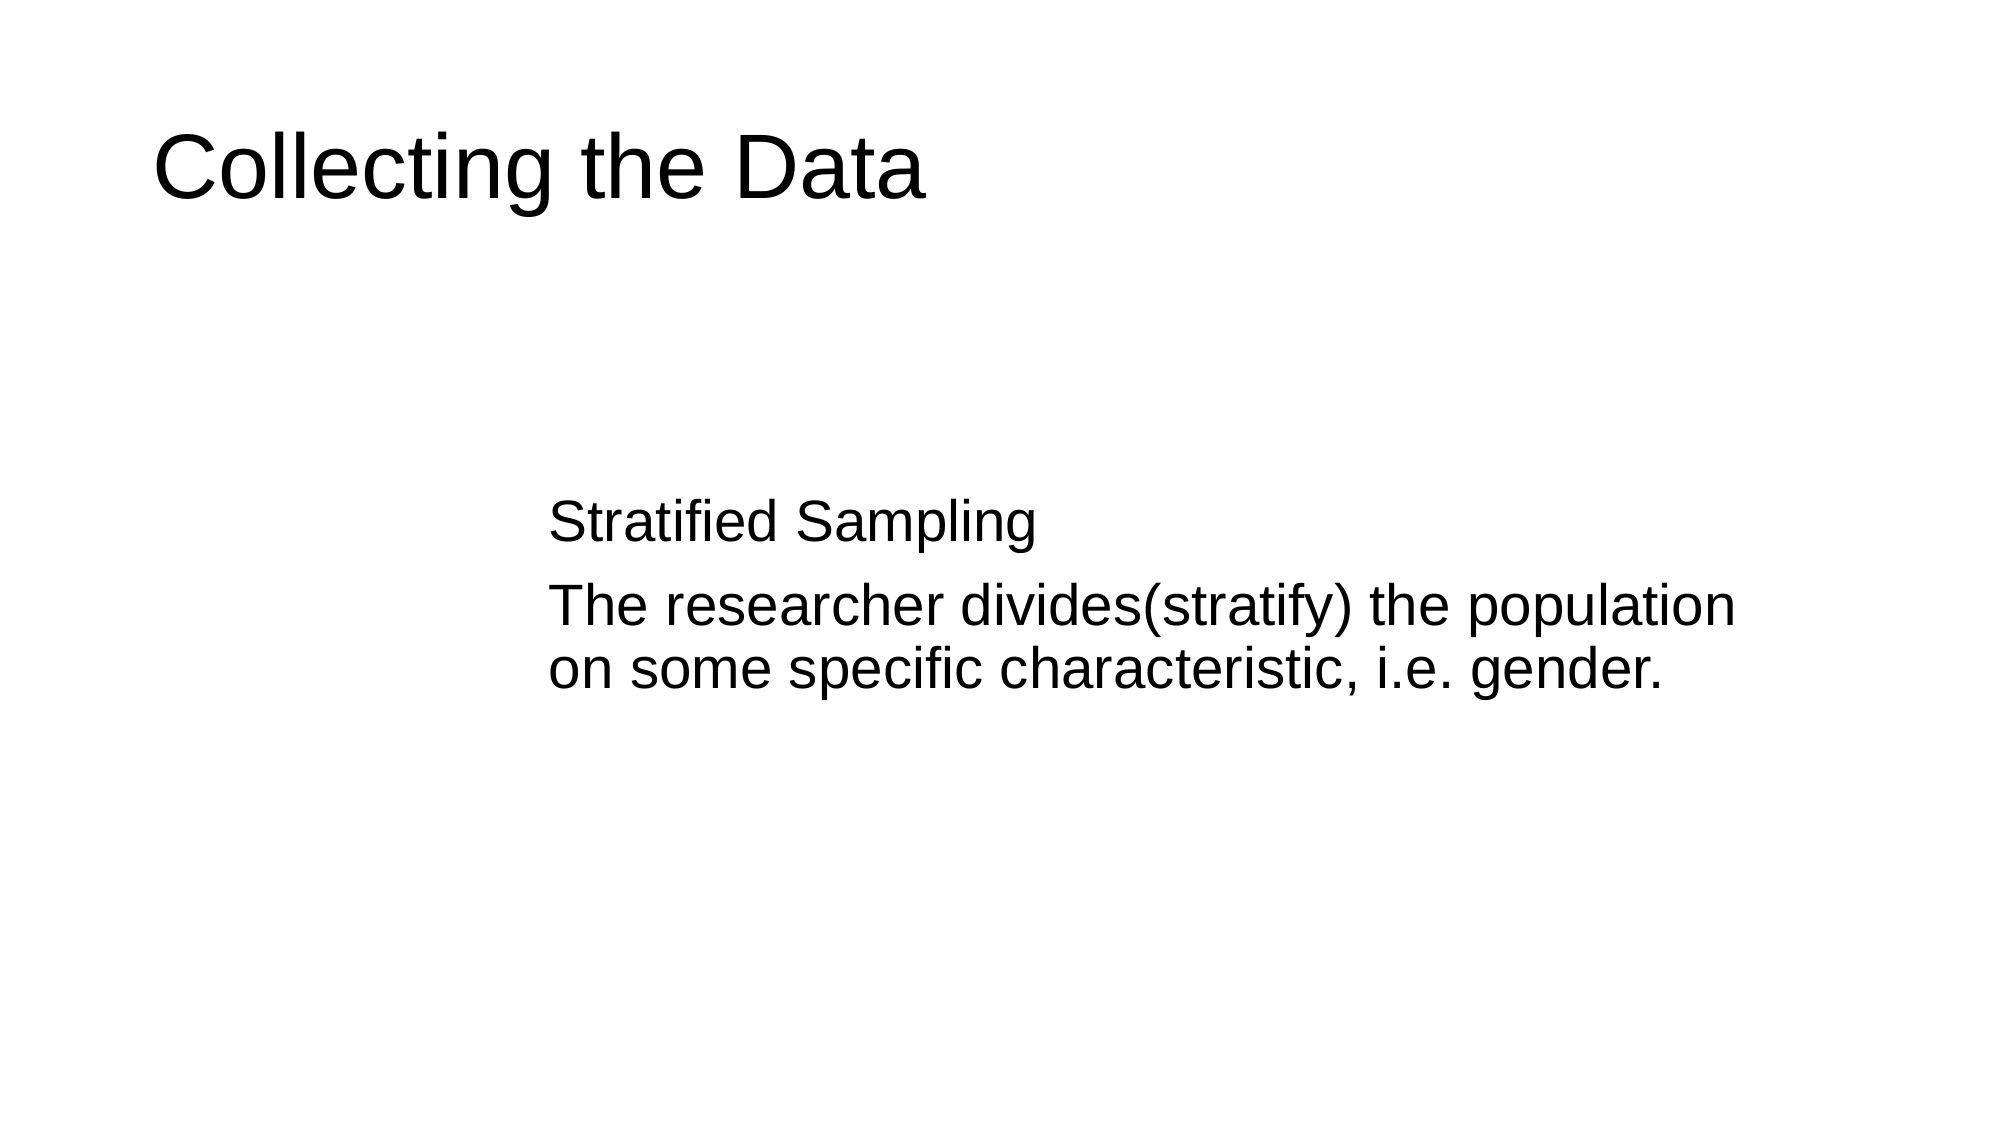

# Collecting the Data
Stratified Sampling
The researcher divides(stratify) the population on some specific characteristic, i.e. gender.